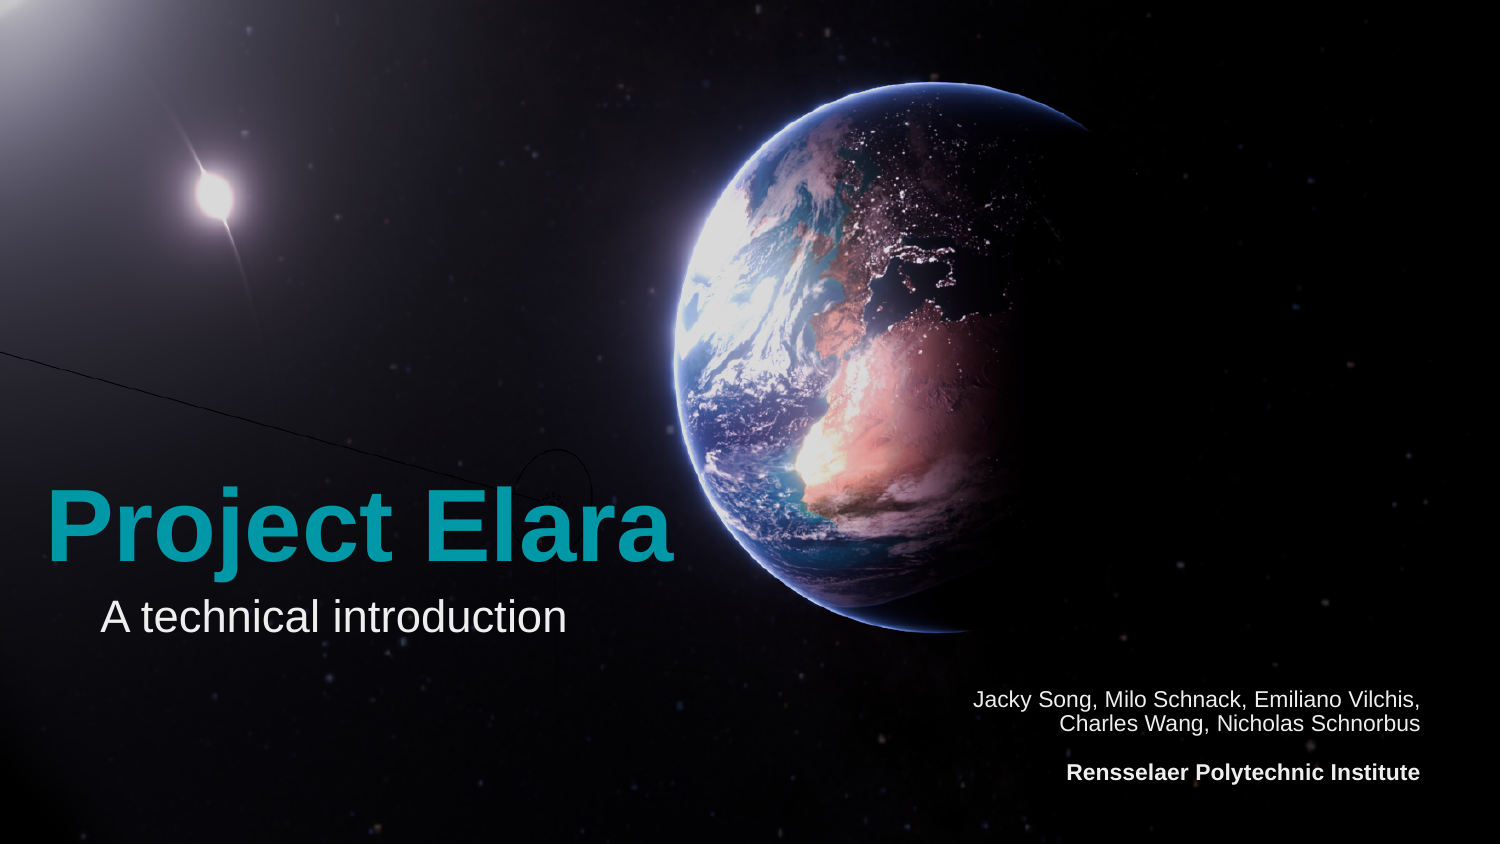

# Project Elara
A technical introduction
Jacky Song, Milo Schnack, Emiliano Vilchis, Charles Wang, Nicholas Schnorbus

Rensselaer Polytechnic Institute